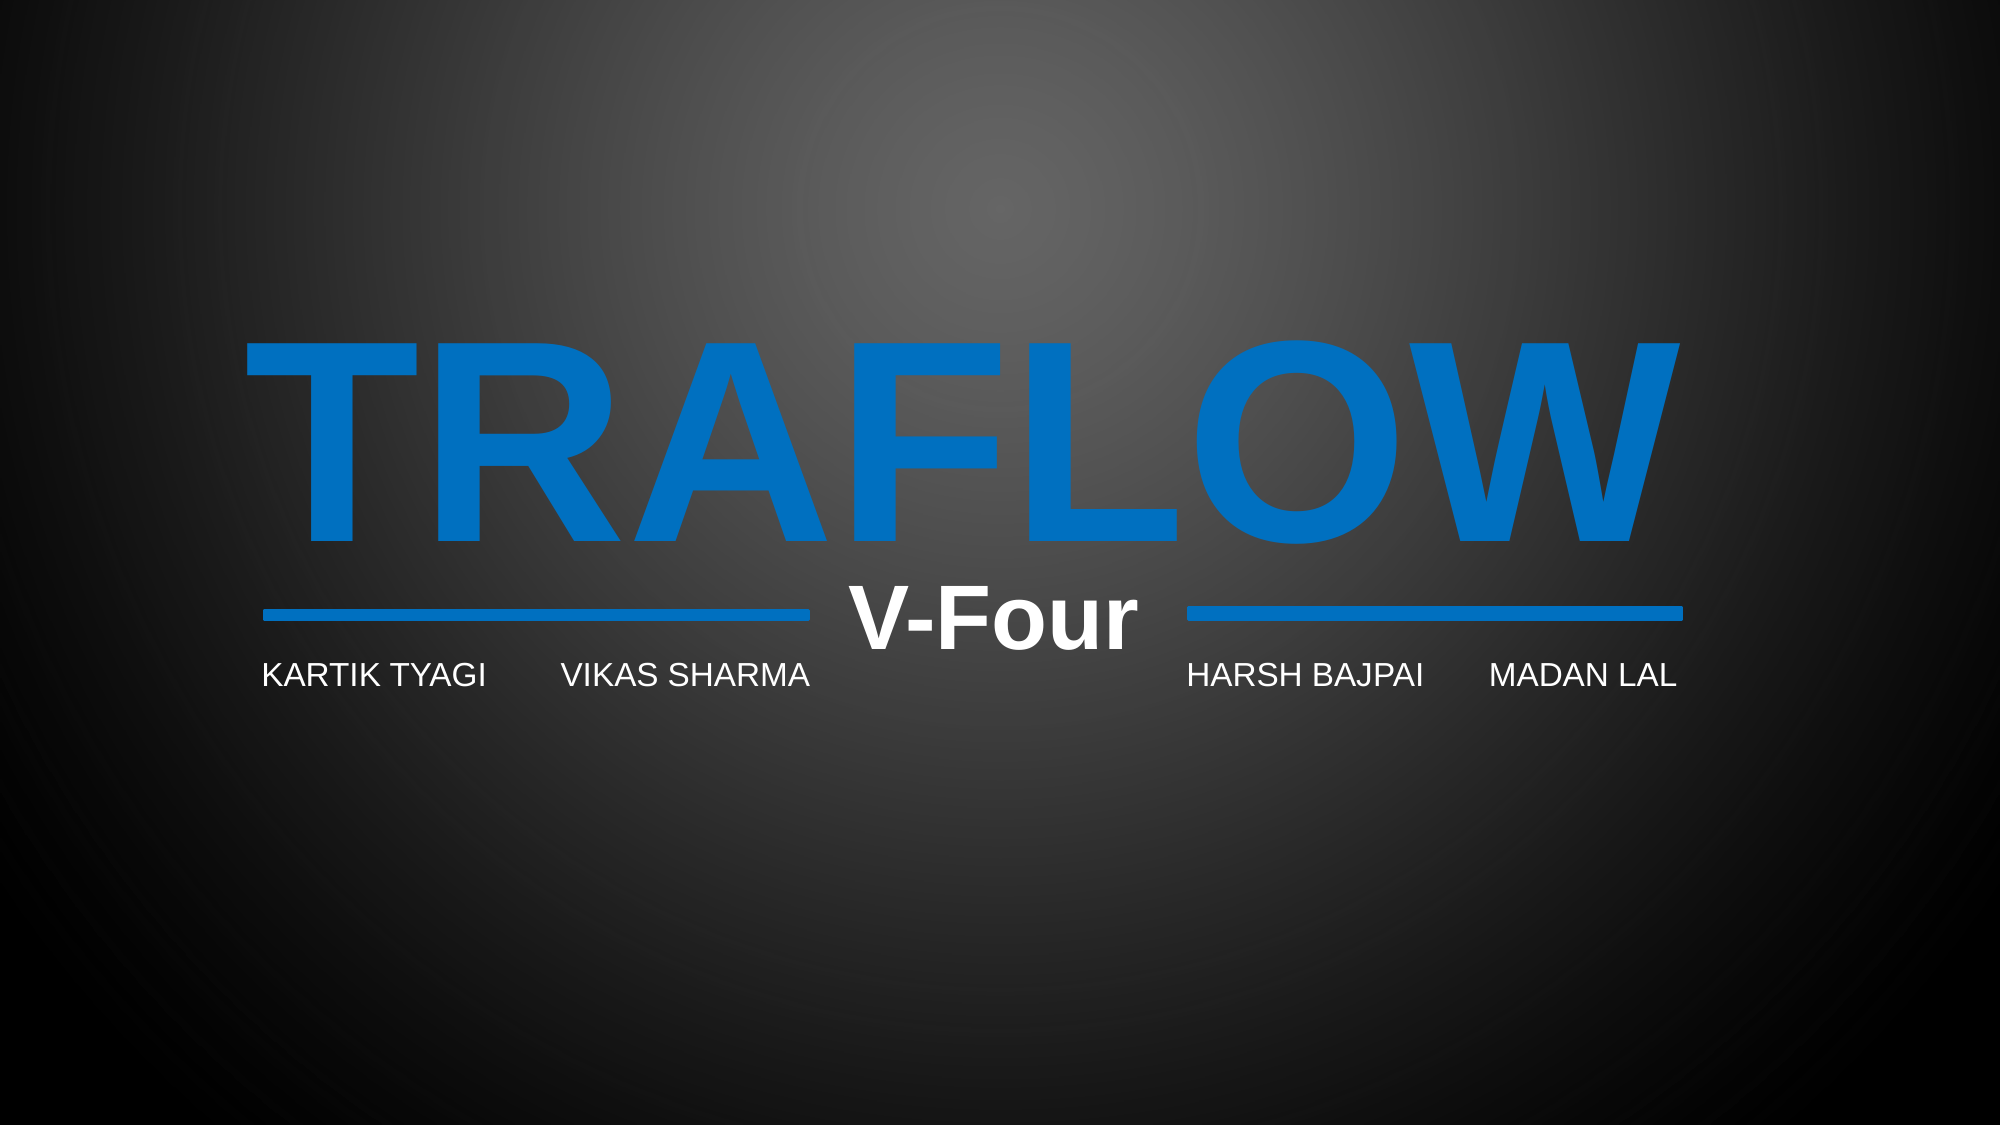

TRAFLOW
V-Four

KARTIK TYAGI        VIKAS SHARMA                                         HARSH BAJPAI       MADAN LAL